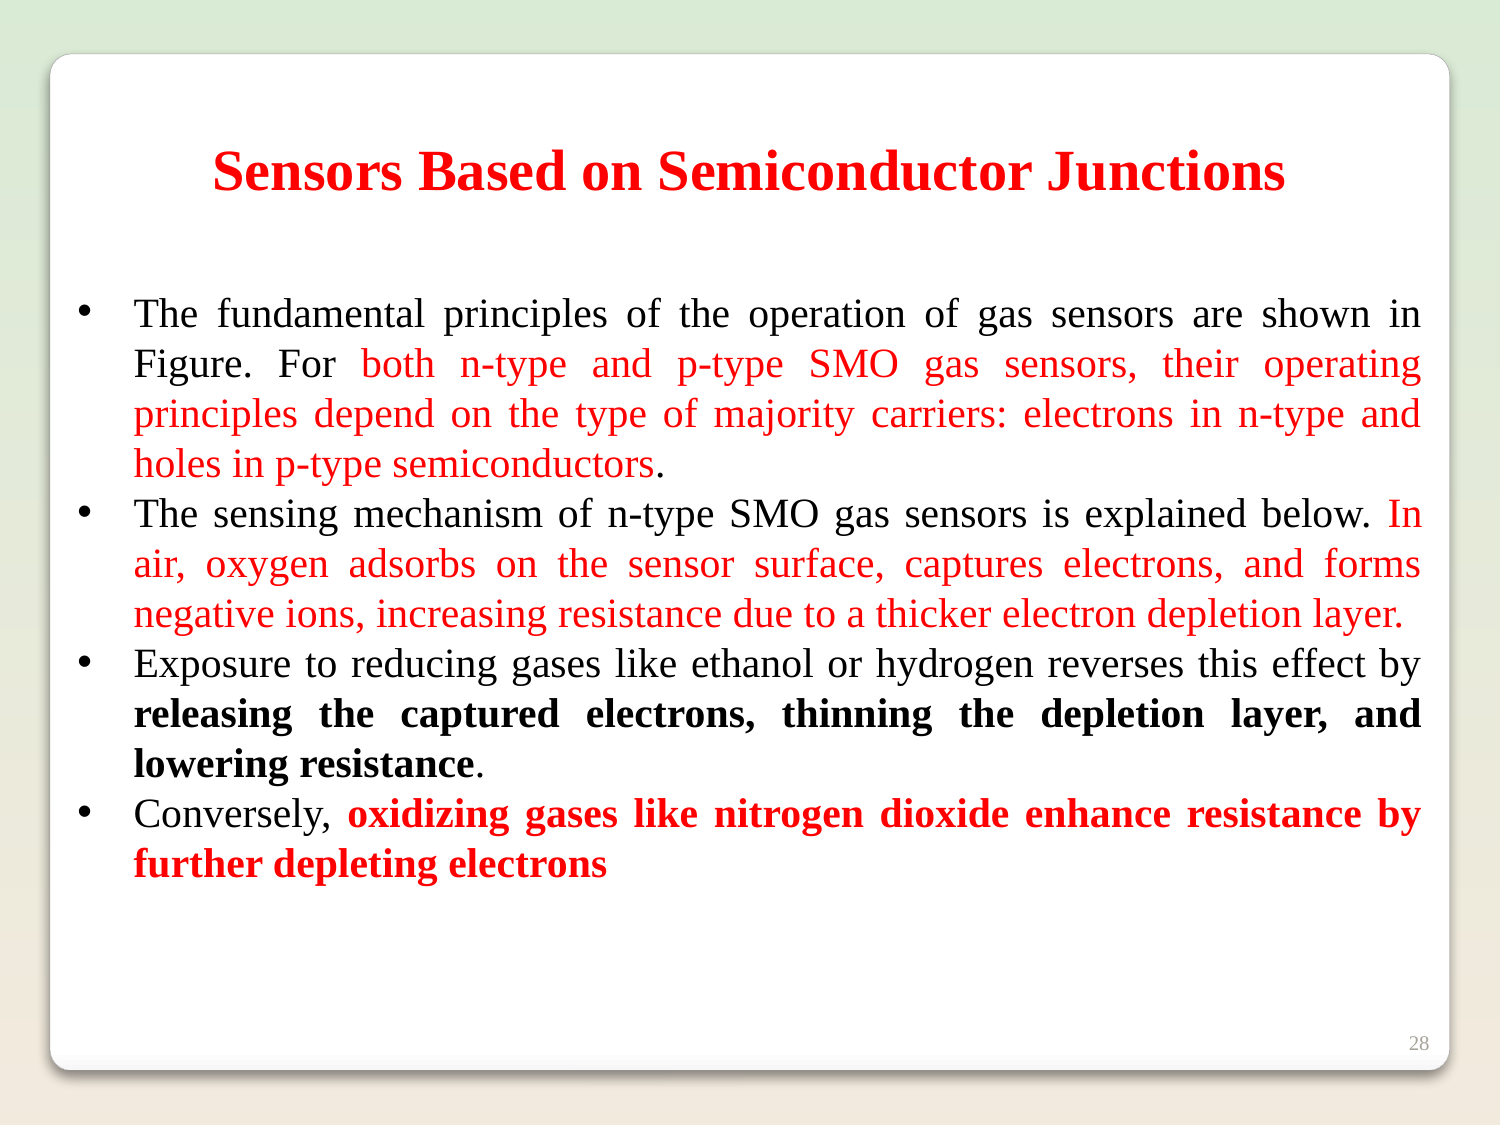

Sensors Based on Semiconductor Junctions

The fundamental principles of the operation of gas sensors are shown in Figure. For both n-type and p-type SMO gas sensors, their operating principles depend on the type of majority carriers: electrons in n-type and holes in p-type semiconductors.
The sensing mechanism of n-type SMO gas sensors is explained below. In air, oxygen adsorbs on the sensor surface, captures electrons, and forms negative ions, increasing resistance due to a thicker electron depletion layer.
Exposure to reducing gases like ethanol or hydrogen reverses this effect by releasing the captured electrons, thinning the depletion layer, and lowering resistance.
Conversely, oxidizing gases like nitrogen dioxide enhance resistance by further depleting electrons
28